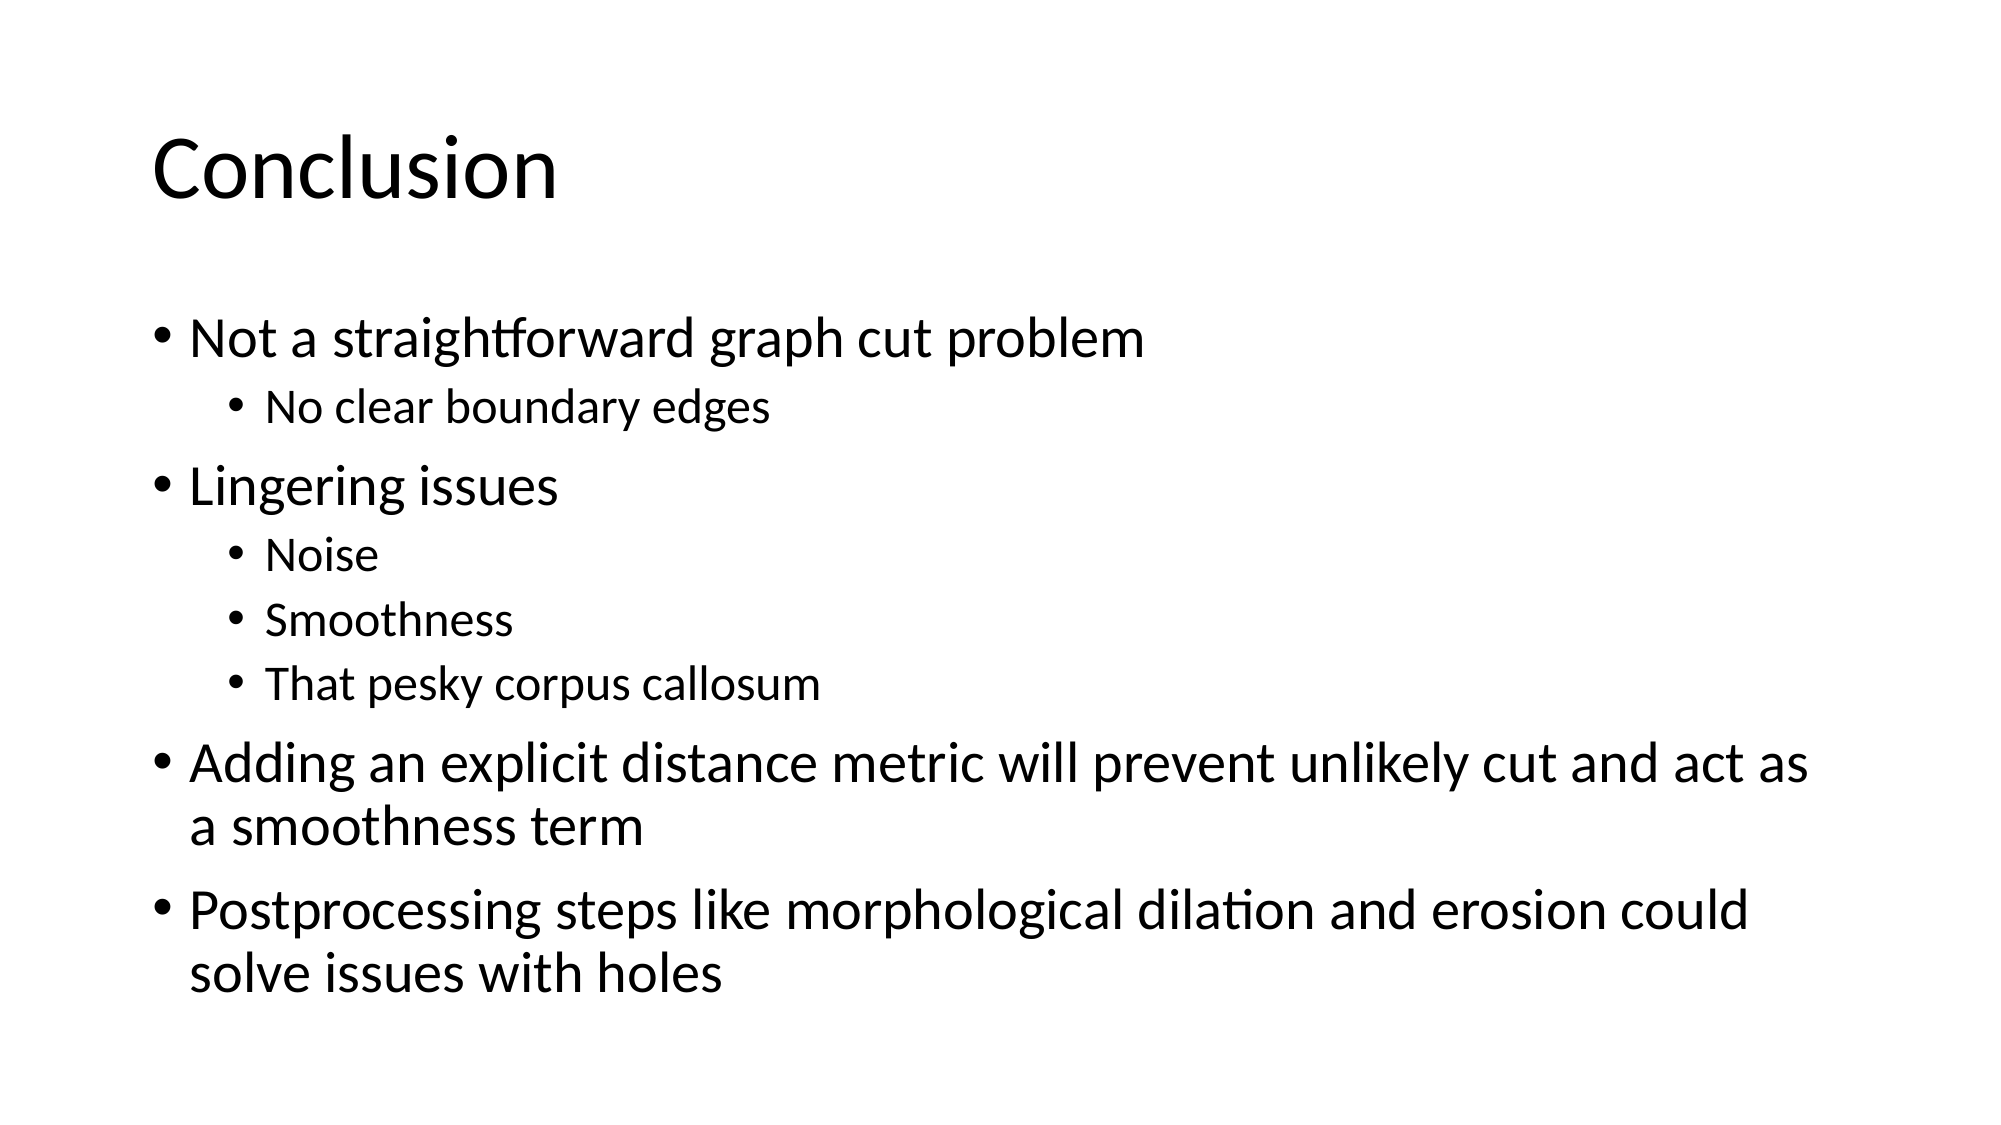

# Conclusion
Not a straightforward graph cut problem
No clear boundary edges
Lingering issues
Noise
Smoothness
That pesky corpus callosum
Adding an explicit distance metric will prevent unlikely cut and act as a smoothness term
Postprocessing steps like morphological dilation and erosion could solve issues with holes